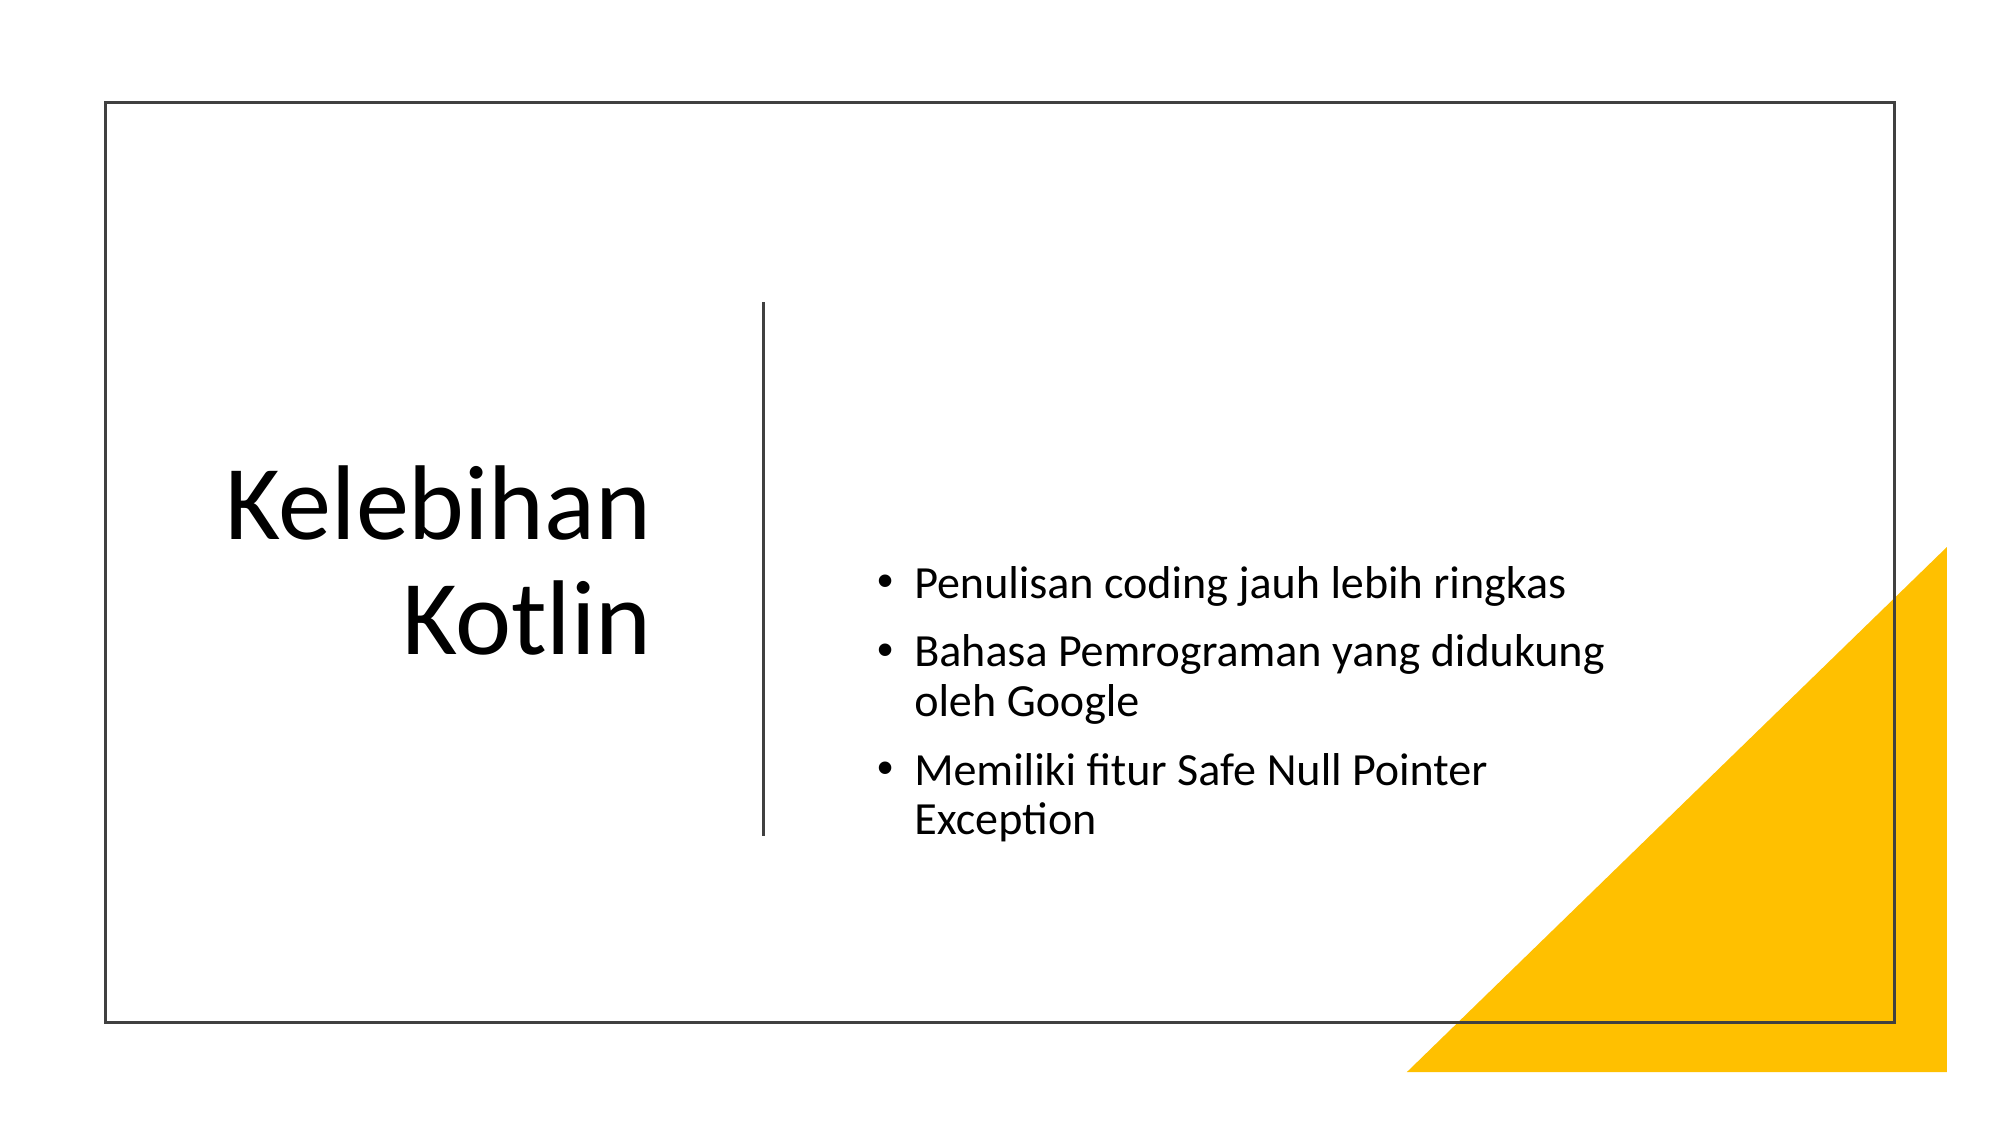

# Kelebihan Kotlin

Penulisan coding jauh lebih ringkas
Bahasa Pemrograman yang didukung oleh Google
Memiliki fitur Safe Null Pointer Exception